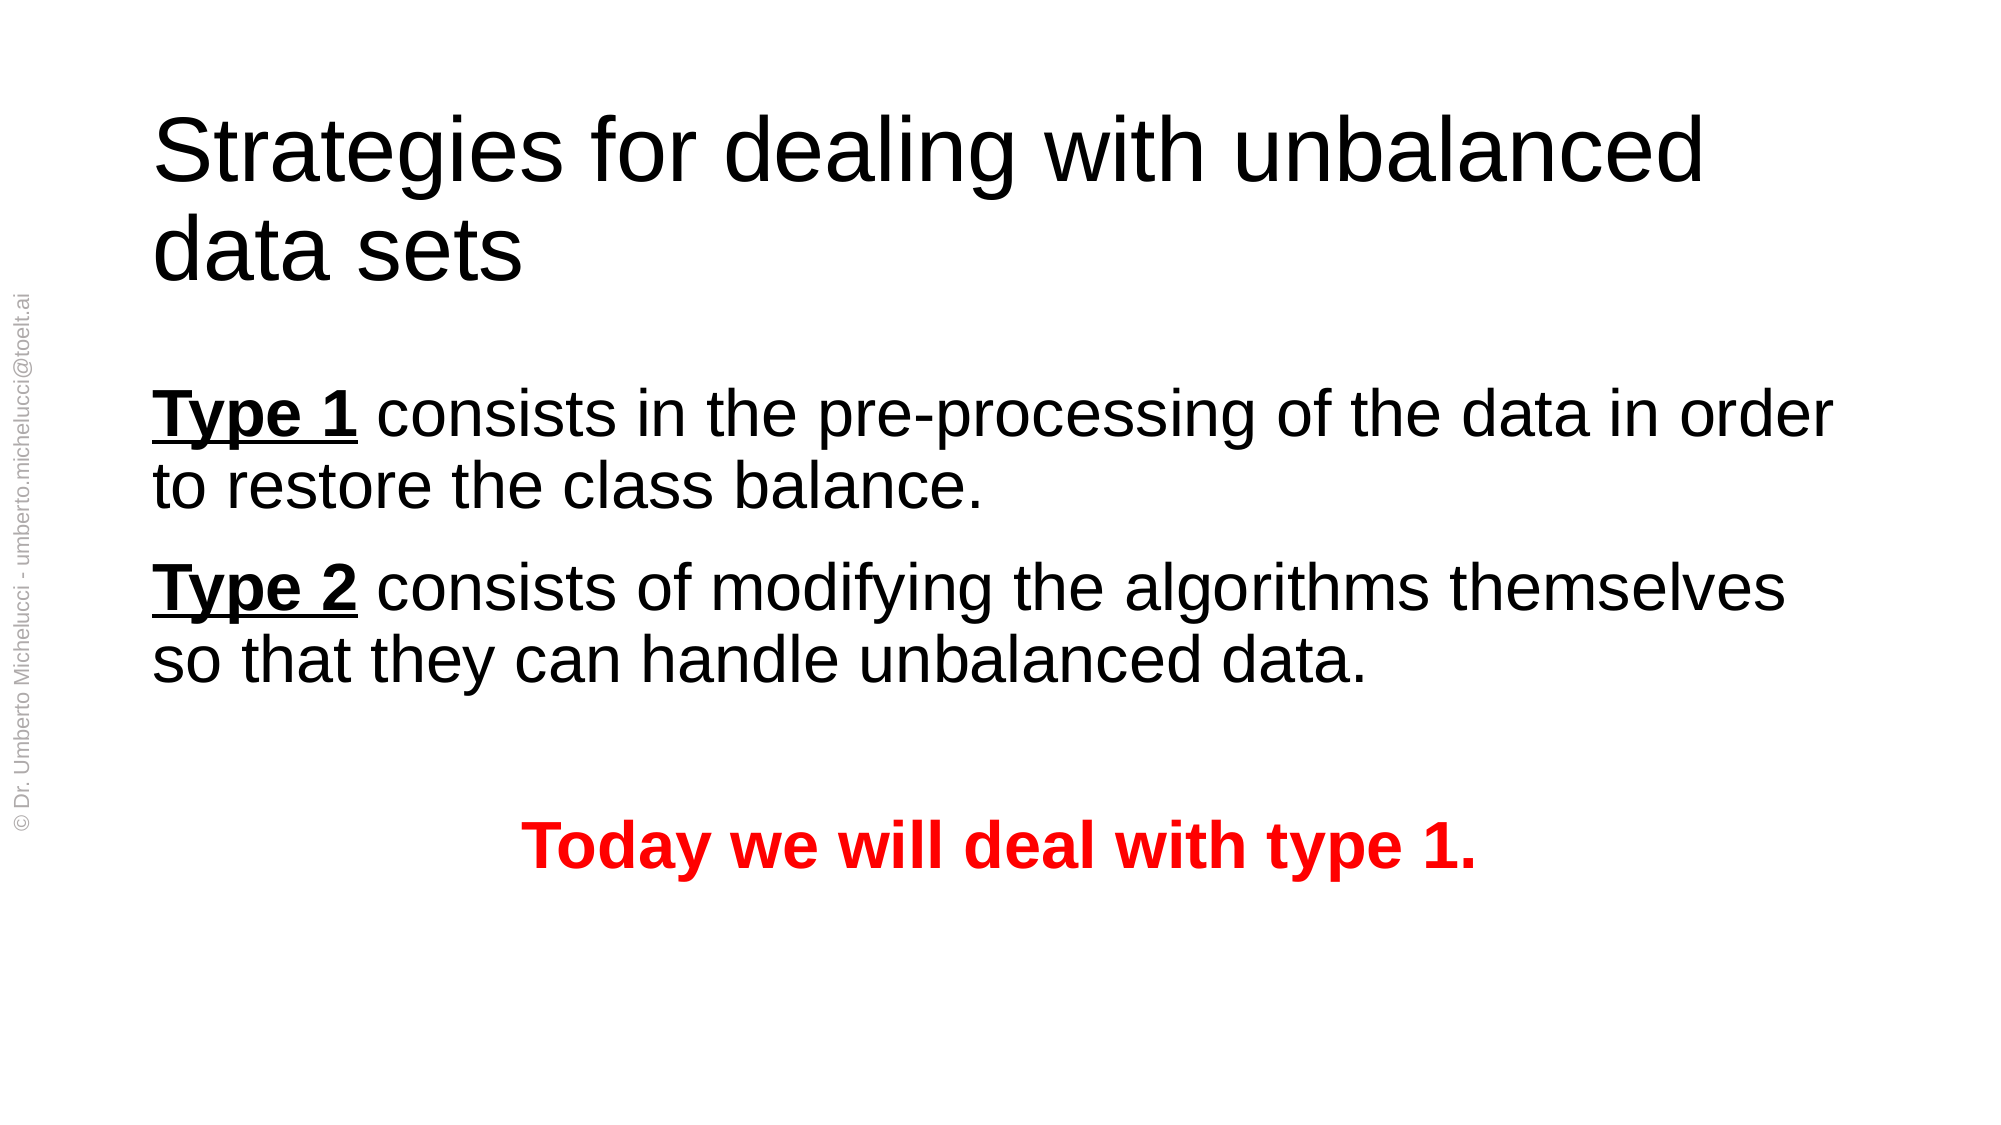

# Strategies for dealing with unbalanced data sets
Type 1 consists in the pre-processing of the data in order to restore the class balance.
Type 2 consists of modifying the algorithms themselves so that they can handle unbalanced data.

Today we will deal with type 1.
© Dr. Umberto Michelucci - umberto.michelucci@toelt.ai